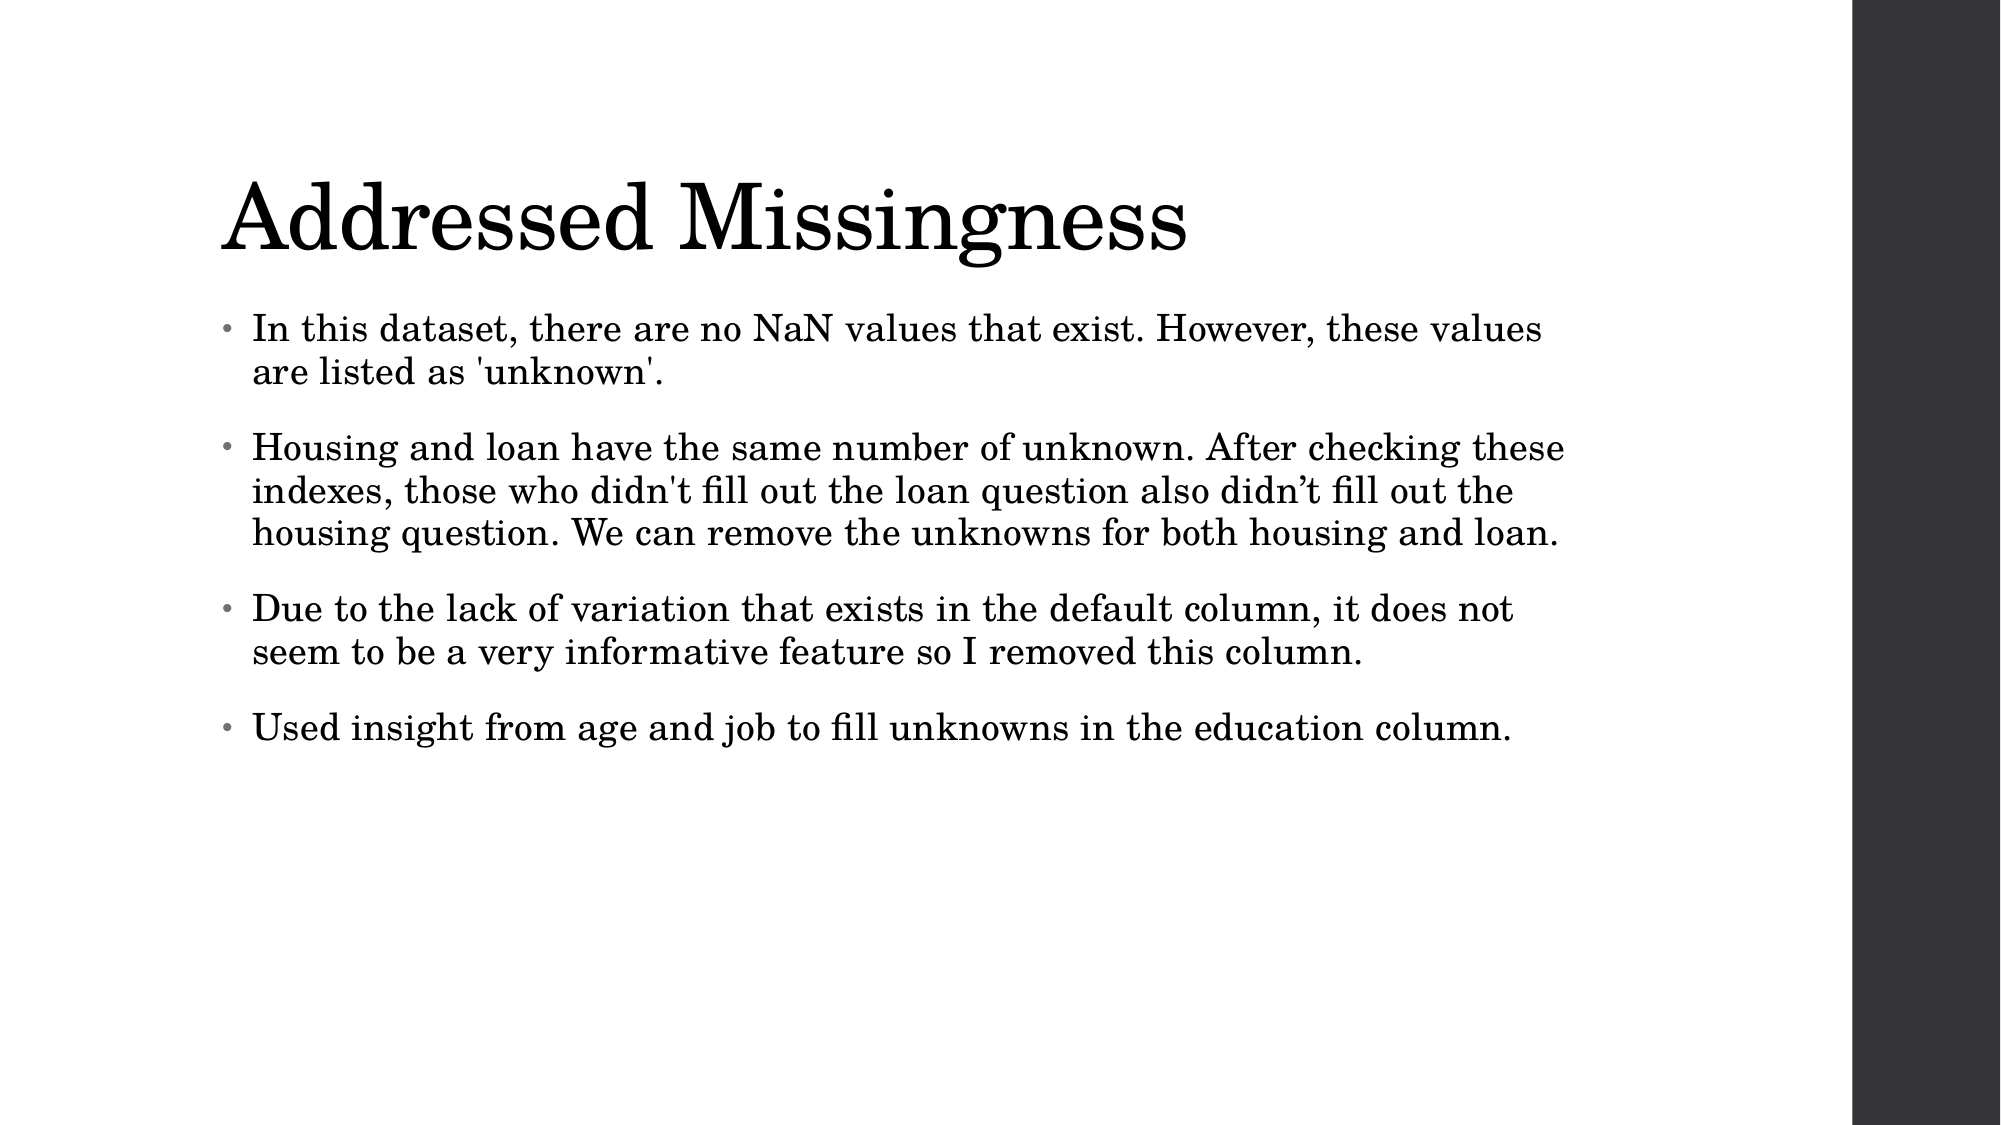

# Addressed Missingness
In this dataset, there are no NaN values that exist. However, these values are listed as 'unknown'.
Housing and loan have the same number of unknown. After checking these indexes, those who didn't fill out the loan question also didn’t fill out the housing question. We can remove the unknowns for both housing and loan.
Due to the lack of variation that exists in the default column, it does not seem to be a very informative feature so I removed this column.
Used insight from age and job to fill unknowns in the education column.